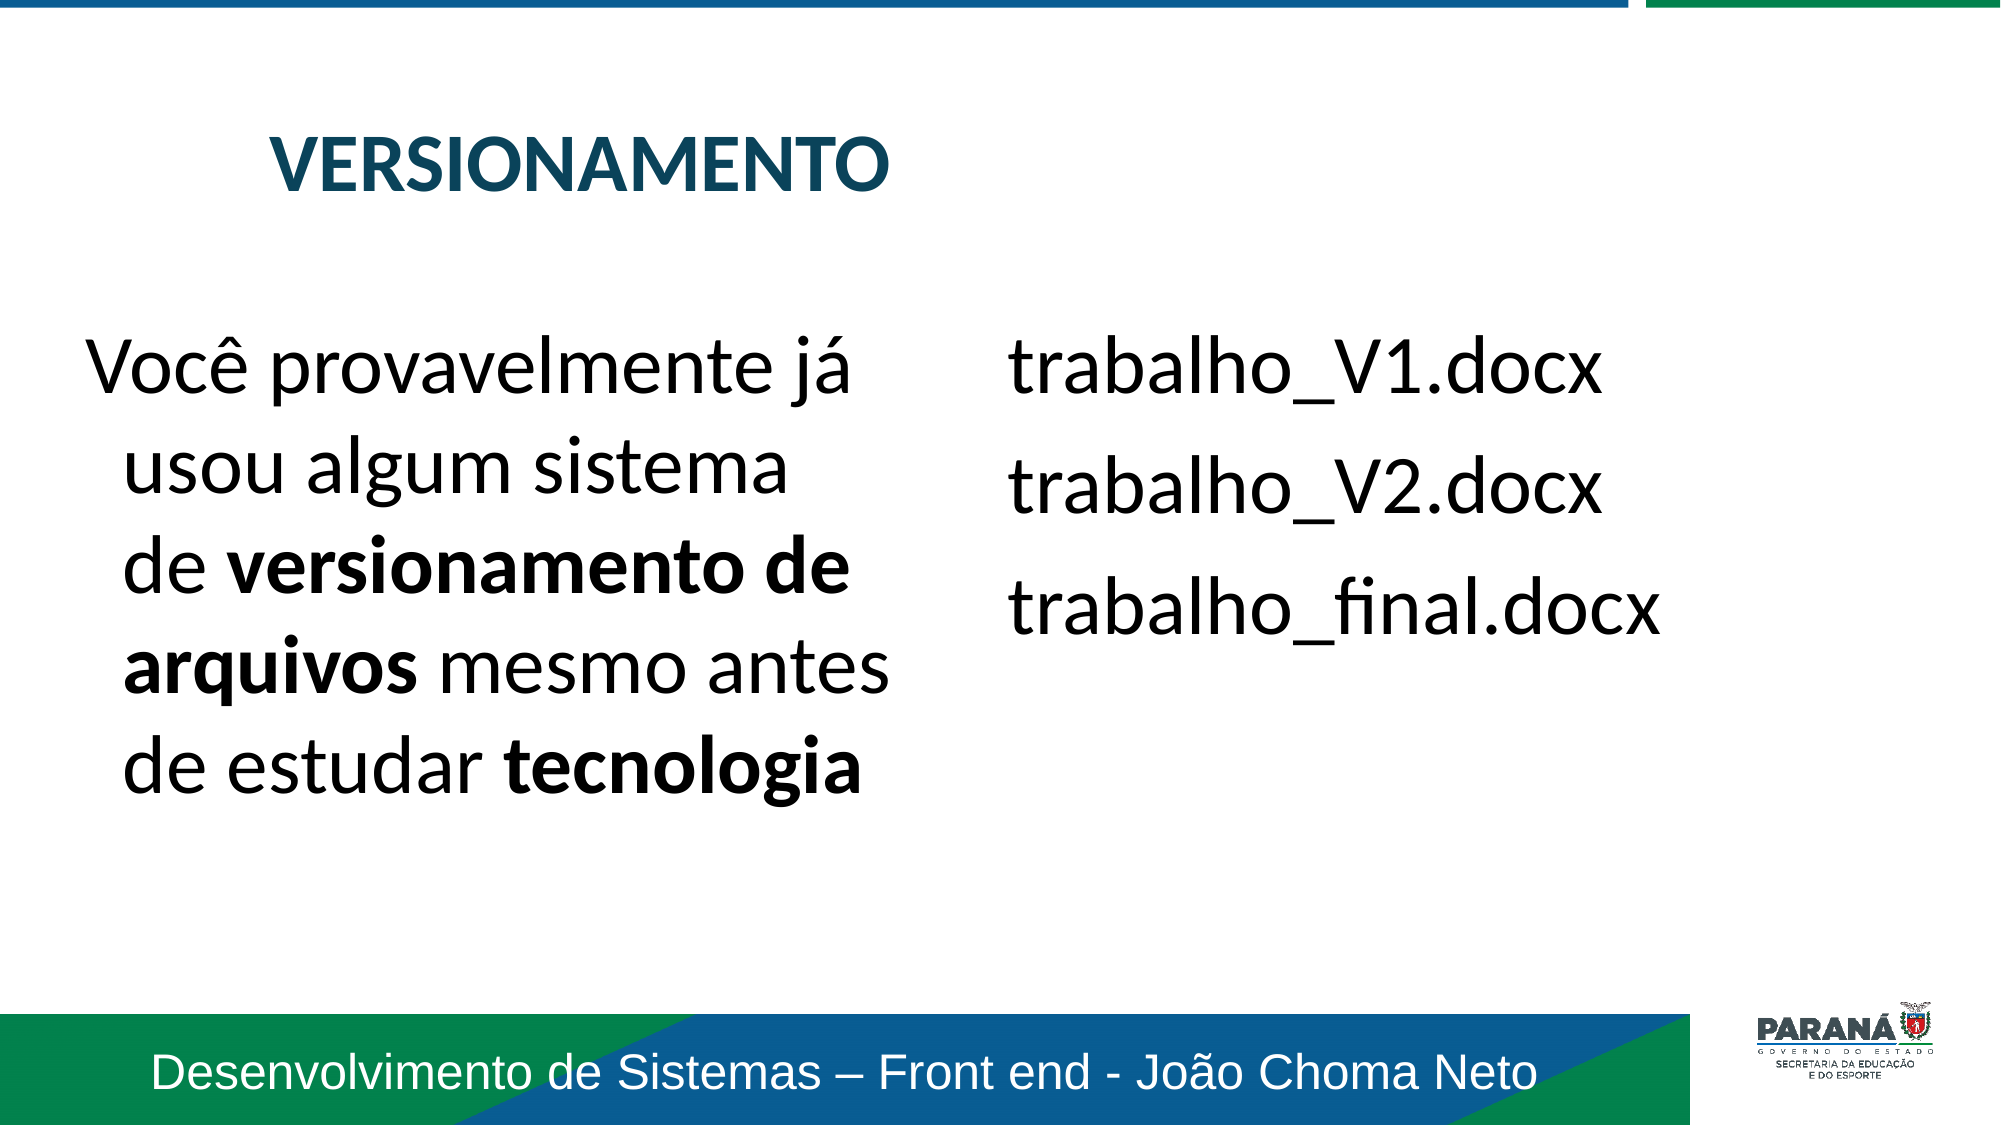

VERSIONAMENTO
Você provavelmente já usou algum sistema de versionamento de arquivos mesmo antes de estudar tecnologia
trabalho_V1.docx
trabalho_V2.docx
trabalho_final.docx